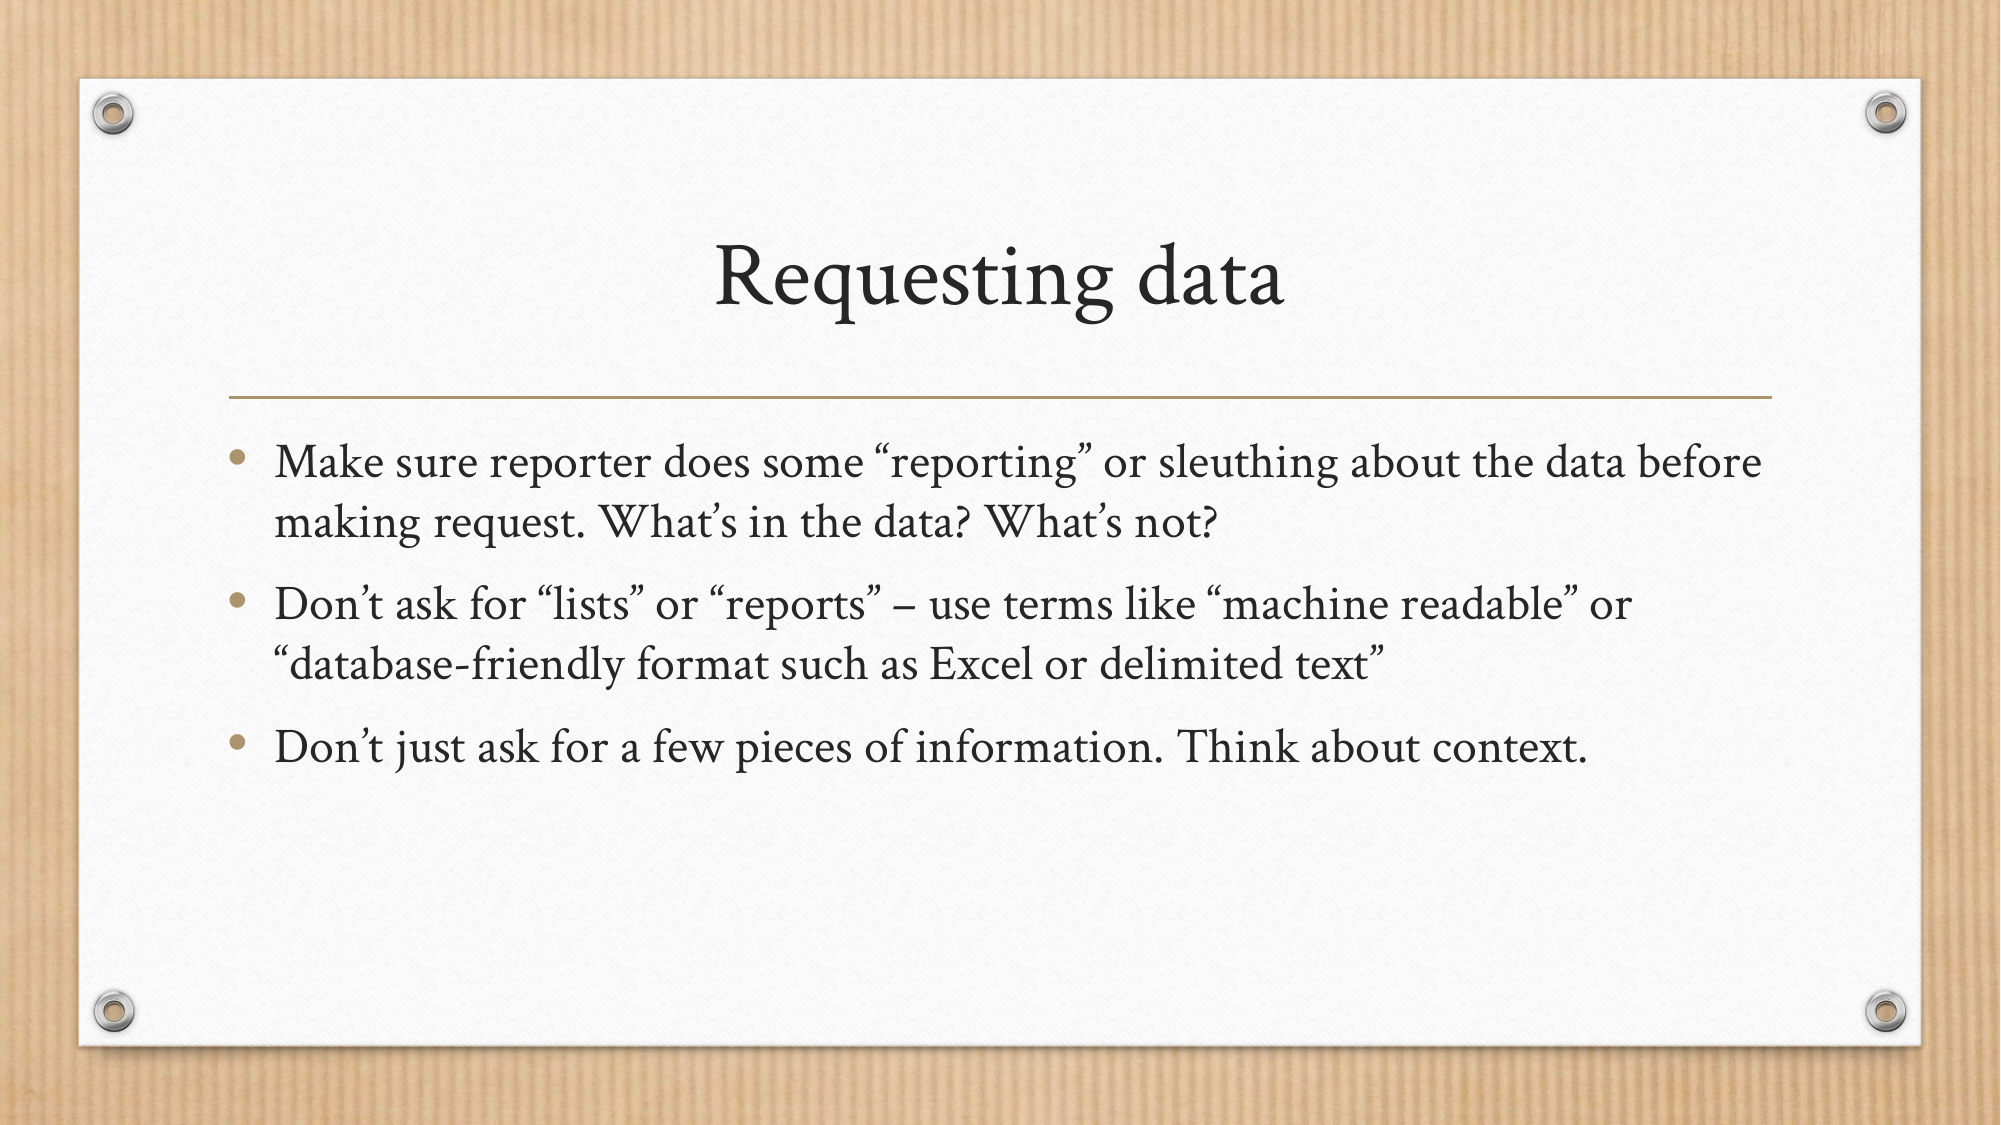

# Requesting data
Make sure reporter does some “reporting” or sleuthing about the data before making request. What’s in the data? What’s not?
Don’t ask for “lists” or “reports” – use terms like “machine readable” or “database-friendly format such as Excel or delimited text”
Don’t just ask for a few pieces of information. Think about context.